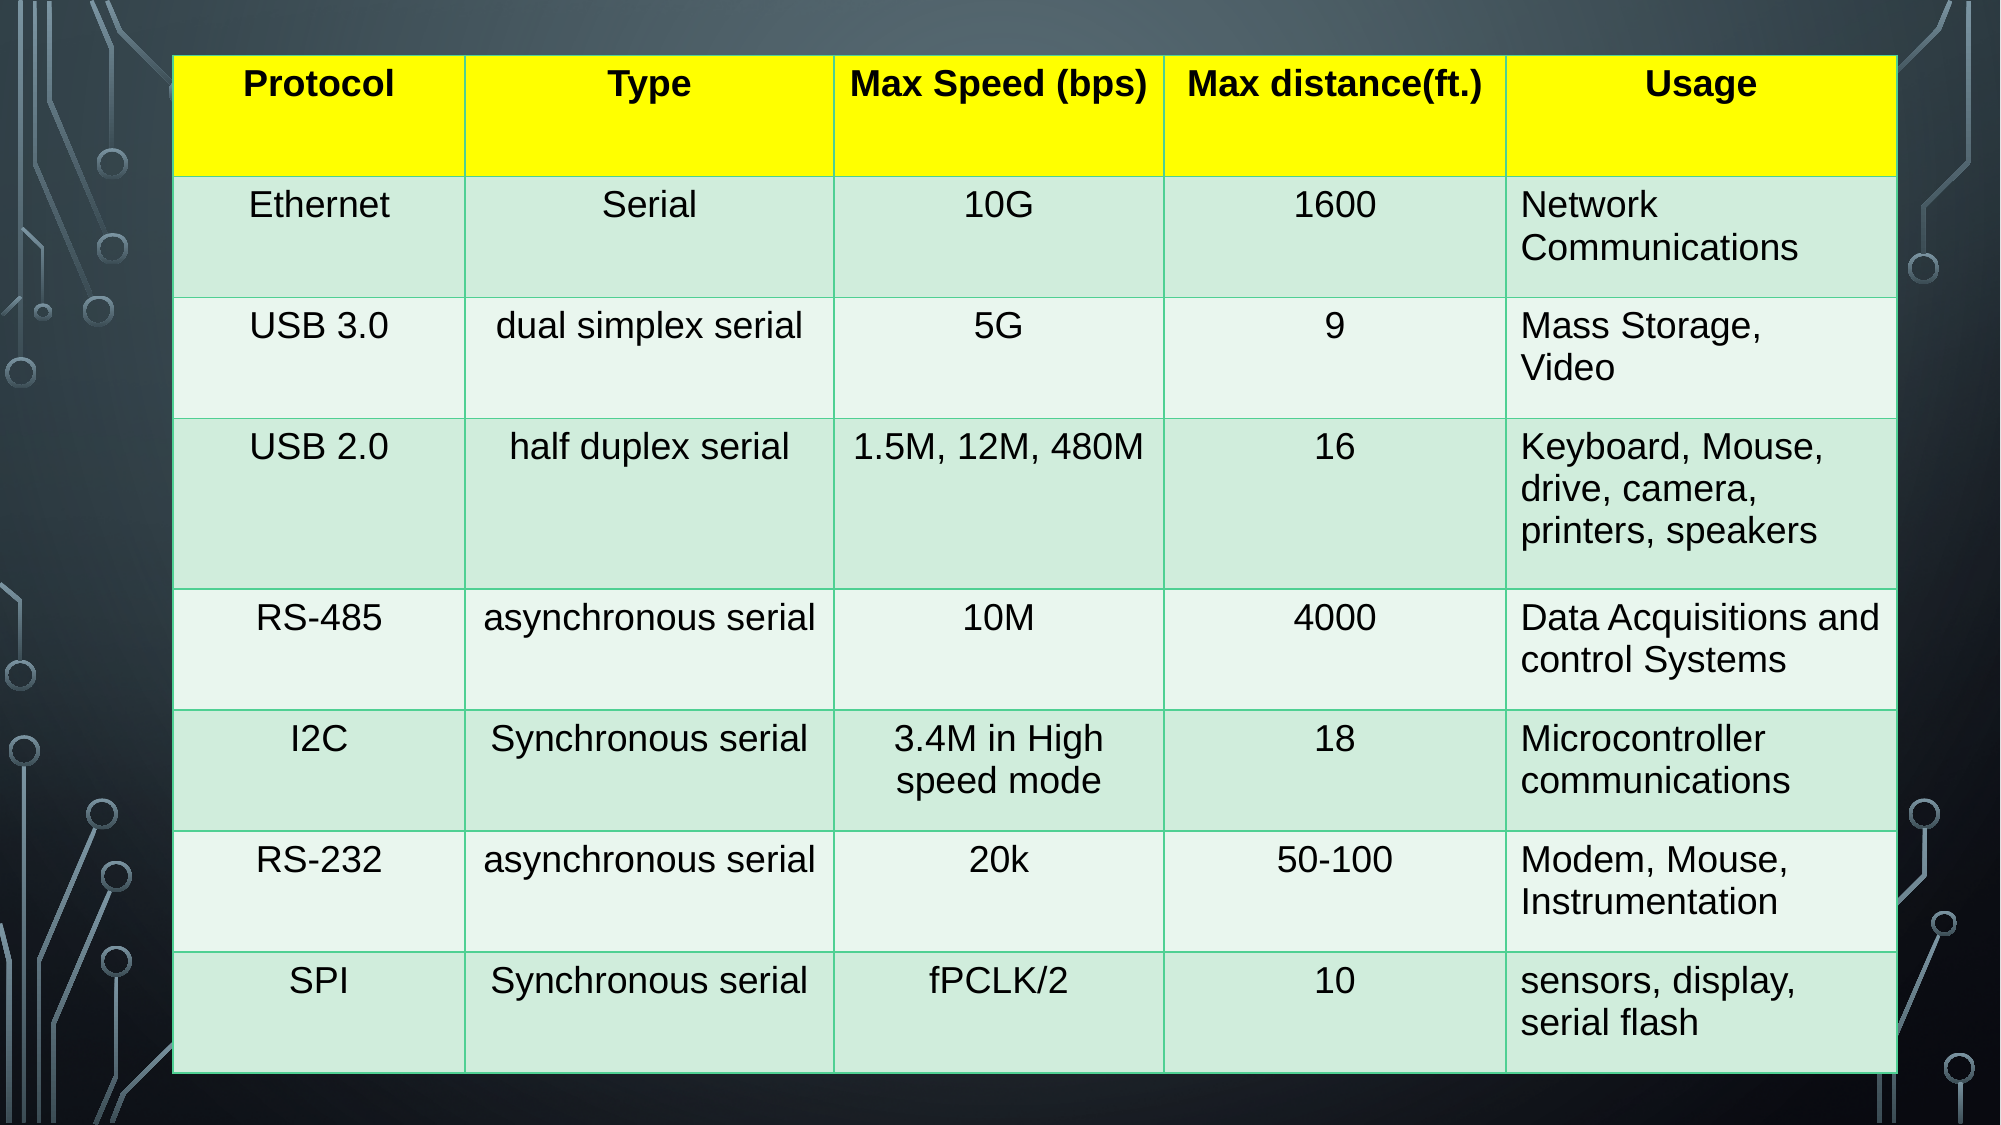

| Protocol | Type | Max Speed (bps) | Max distance(ft.) | Usage |
| --- | --- | --- | --- | --- |
| Ethernet | Serial | 10G | 1600 | Network Communications |
| USB 3.0 | dual simplex serial | 5G | 9 | Mass Storage, Video |
| USB 2.0 | half duplex serial | 1.5M, 12M, 480M | 16 | Keyboard, Mouse, drive, camera, printers, speakers |
| RS-485 | asynchronous serial | 10M | 4000 | Data Acquisitions and control Systems |
| I2C | Synchronous serial | 3.4M in High speed mode | 18 | Microcontroller communications |
| RS-232 | asynchronous serial | 20k | 50-100 | Modem, Mouse, Instrumentation |
| SPI | Synchronous serial | fPCLK/2 | 10 | sensors, display, serial flash |